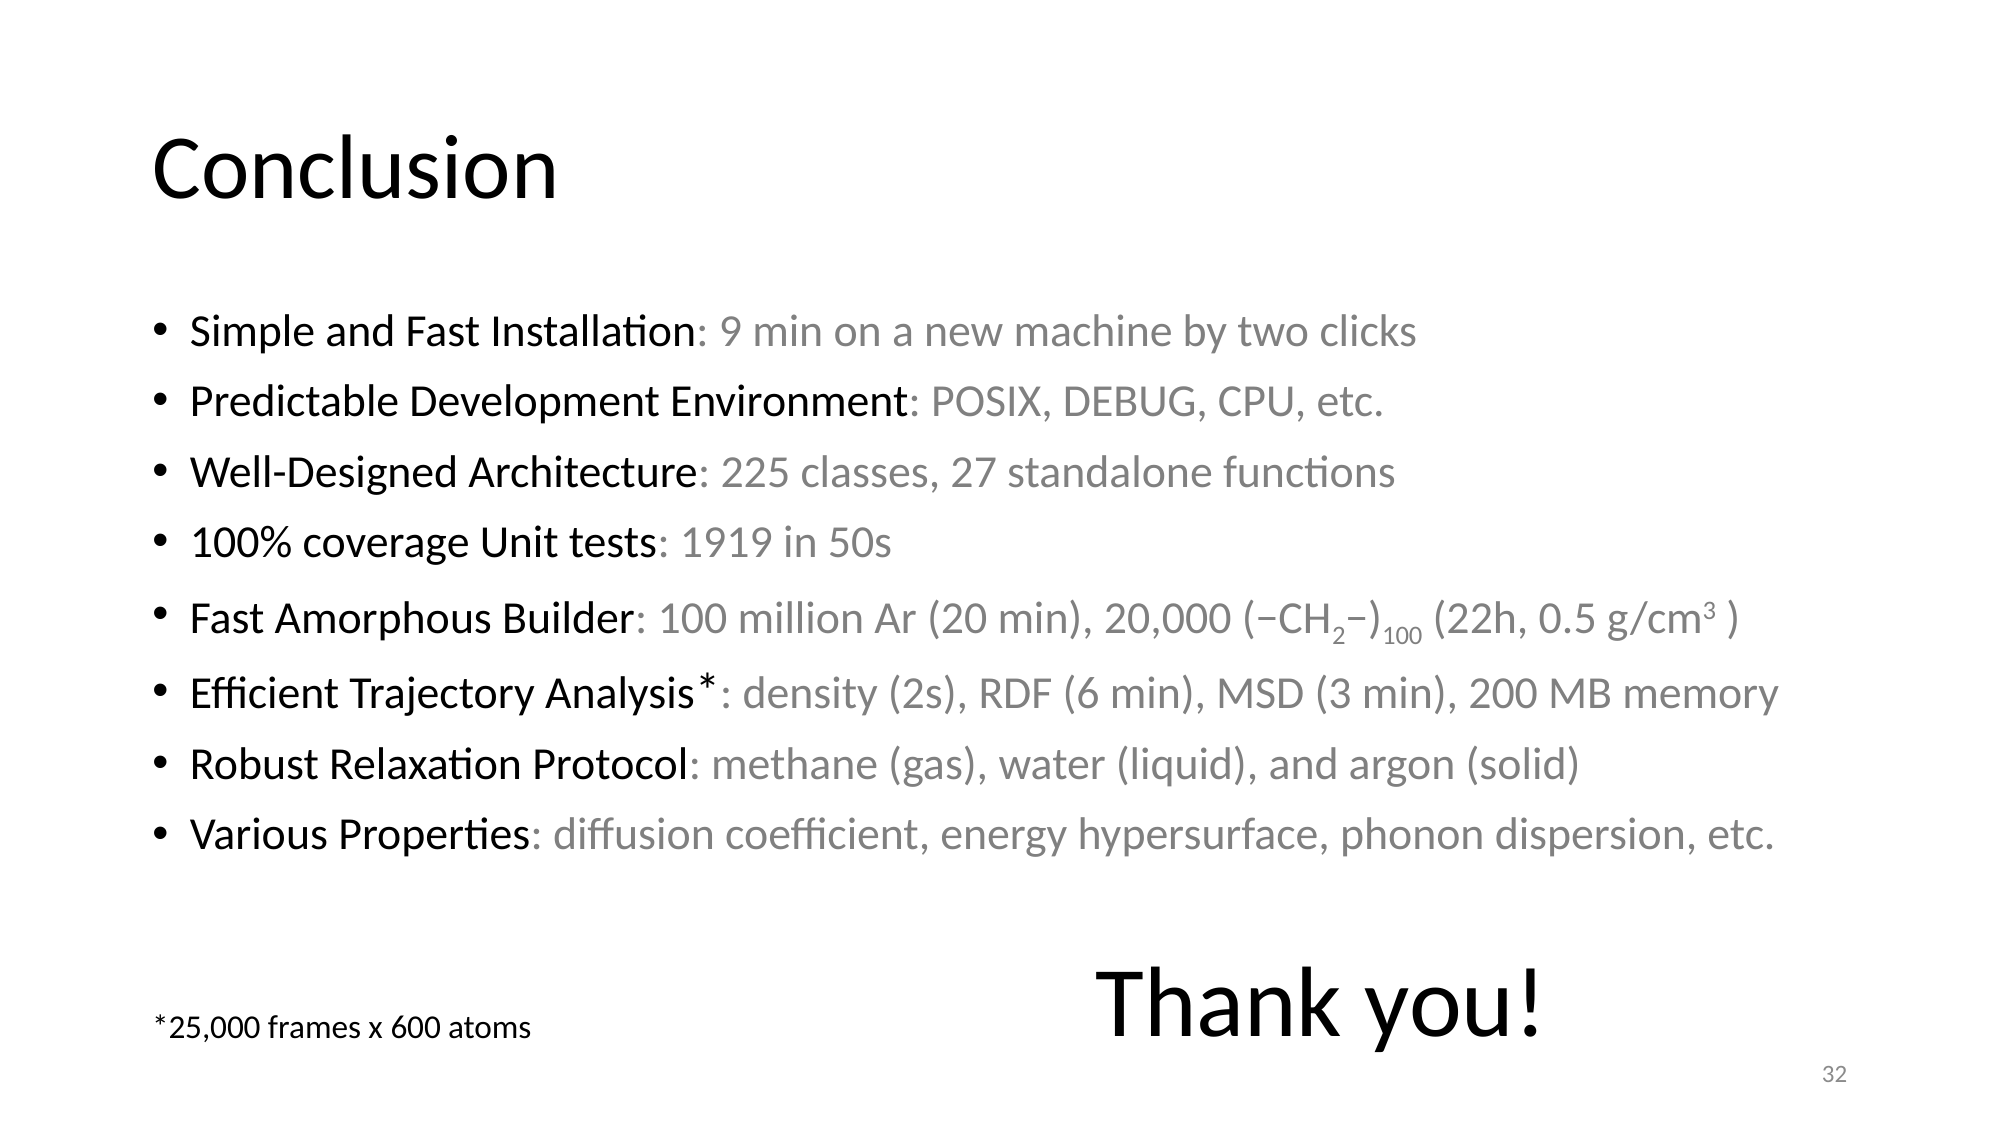

# Conclusion
Simple and Fast Installation: 9 min on a new machine by two clicks
Predictable Development Environment: POSIX, DEBUG, CPU, etc.
Well-Designed Architecture: 225 classes, 27 standalone functions
100% coverage Unit tests: 1919 in 50s
Fast Amorphous Builder: 100 million Ar (20 min), 20,000 (−CH2−)100 (22h, 0.5 g/cm3 )
Efficient Trajectory Analysis*: density (2s), RDF (6 min), MSD (3 min), 200 MB memory
Robust Relaxation Protocol: methane (gas), water (liquid), and argon (solid)
Various Properties: diffusion coefficient, energy hypersurface, phonon dispersion, etc.
Thank you!
*25,000 frames x 600 atoms
32